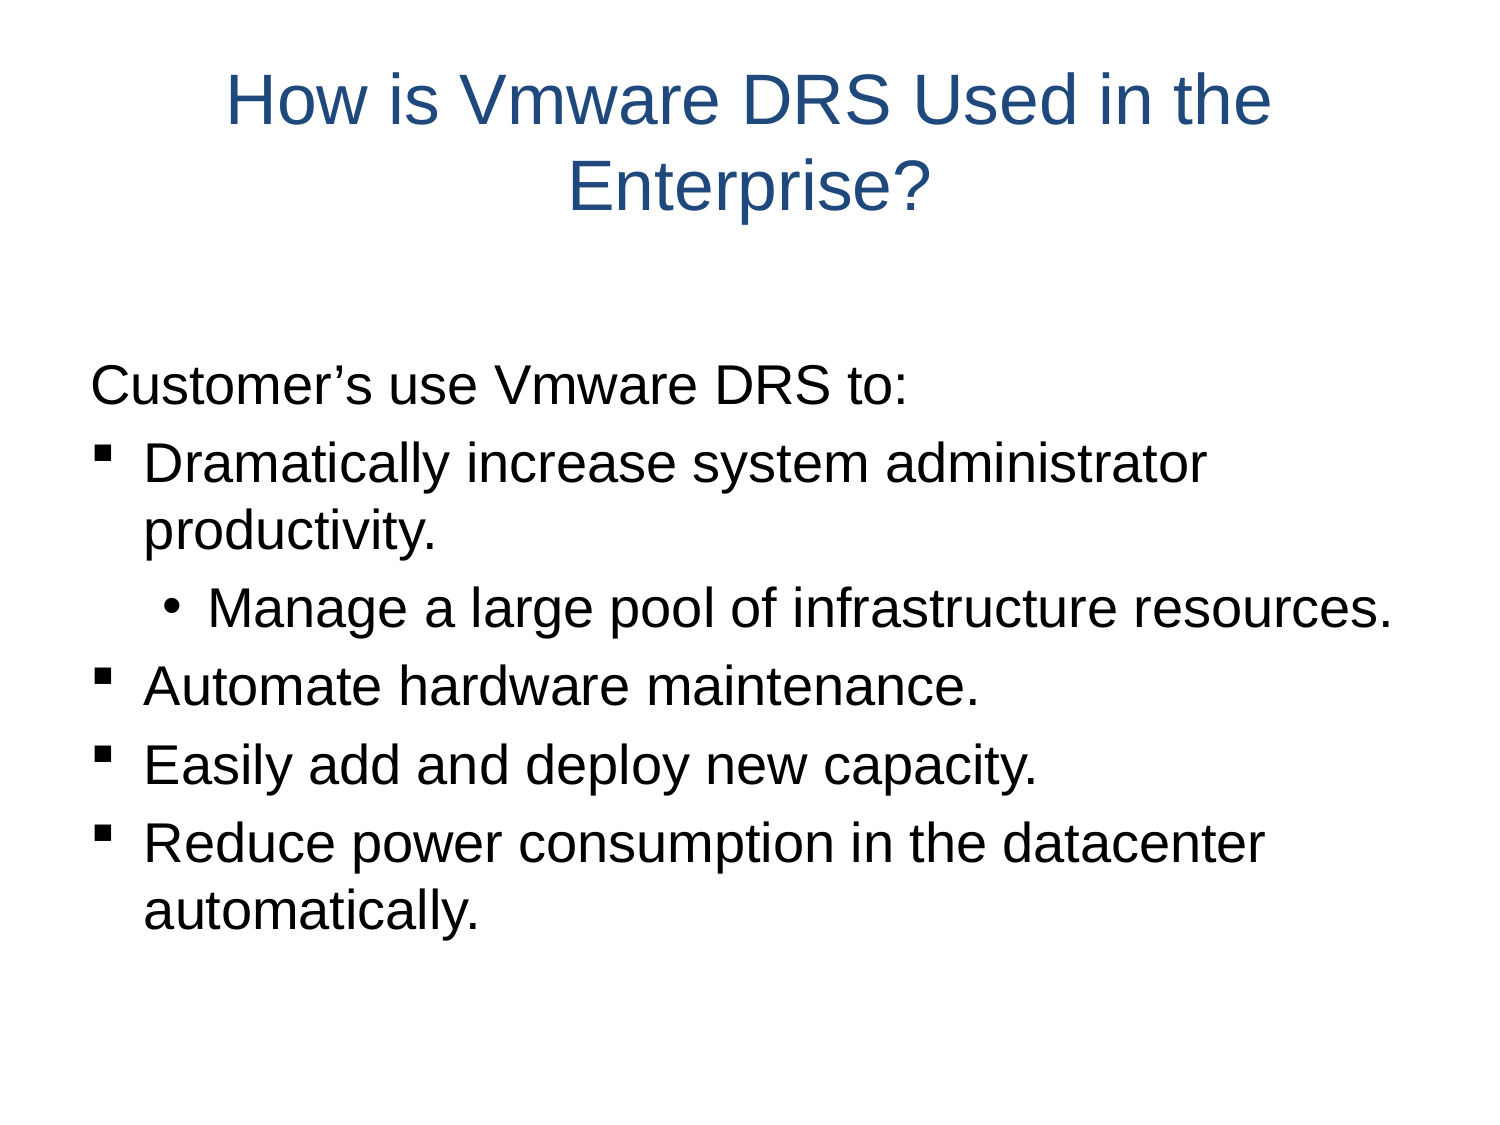

# How is Vmware DRS Used in the Enterprise?

Customer’s use Vmware DRS to:
Dramatically increase system administrator productivity.
Manage a large pool of infrastructure resources.
Automate hardware maintenance.
Easily add and deploy new capacity.
Reduce power consumption in the datacenter automatically.